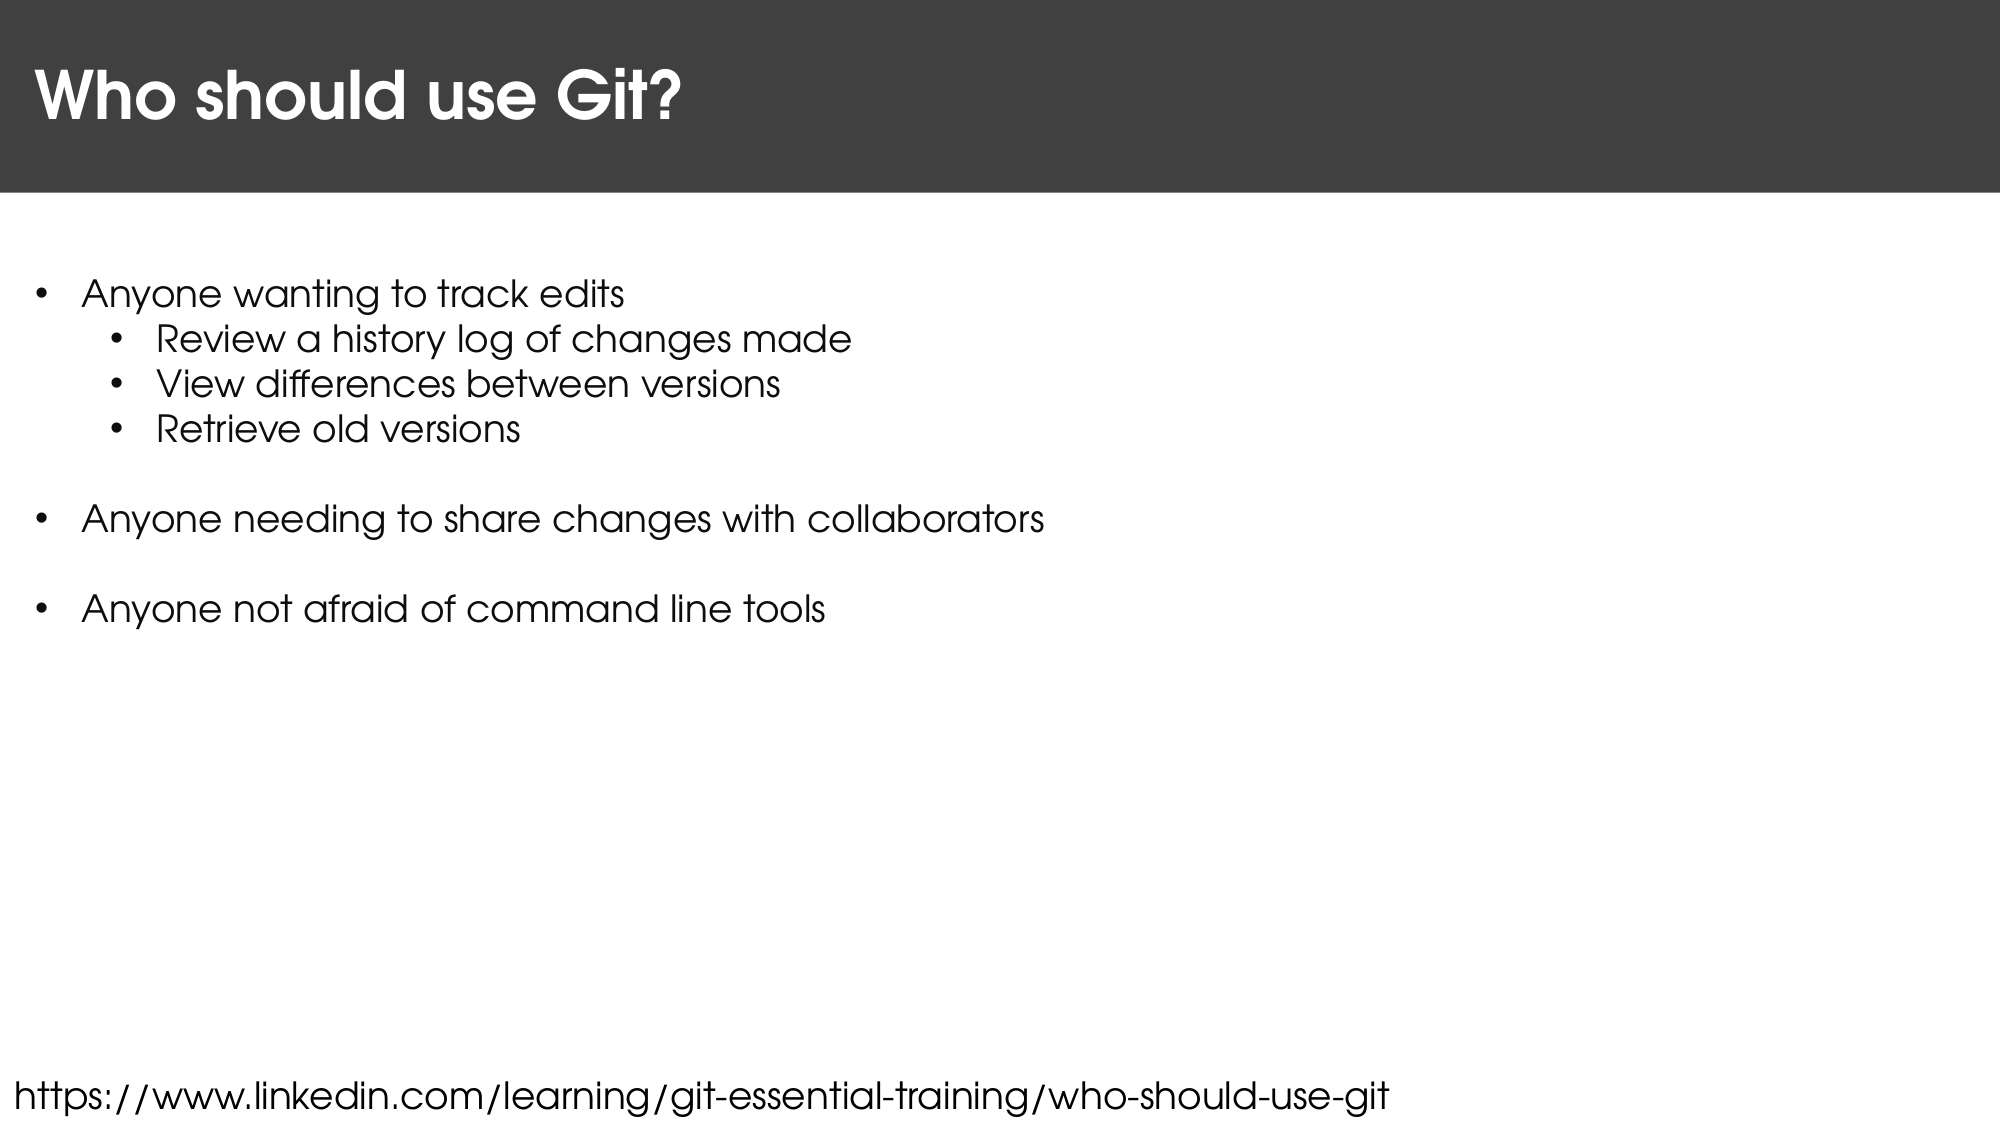

Who should use Git?
Anyone wanting to track edits
Review a history log of changes made
View differences between versions
Retrieve old versions

Anyone needing to share changes with collaborators

Anyone not afraid of command line tools

https://www.linkedin.com/learning/git-essential-training/who-should-use-git